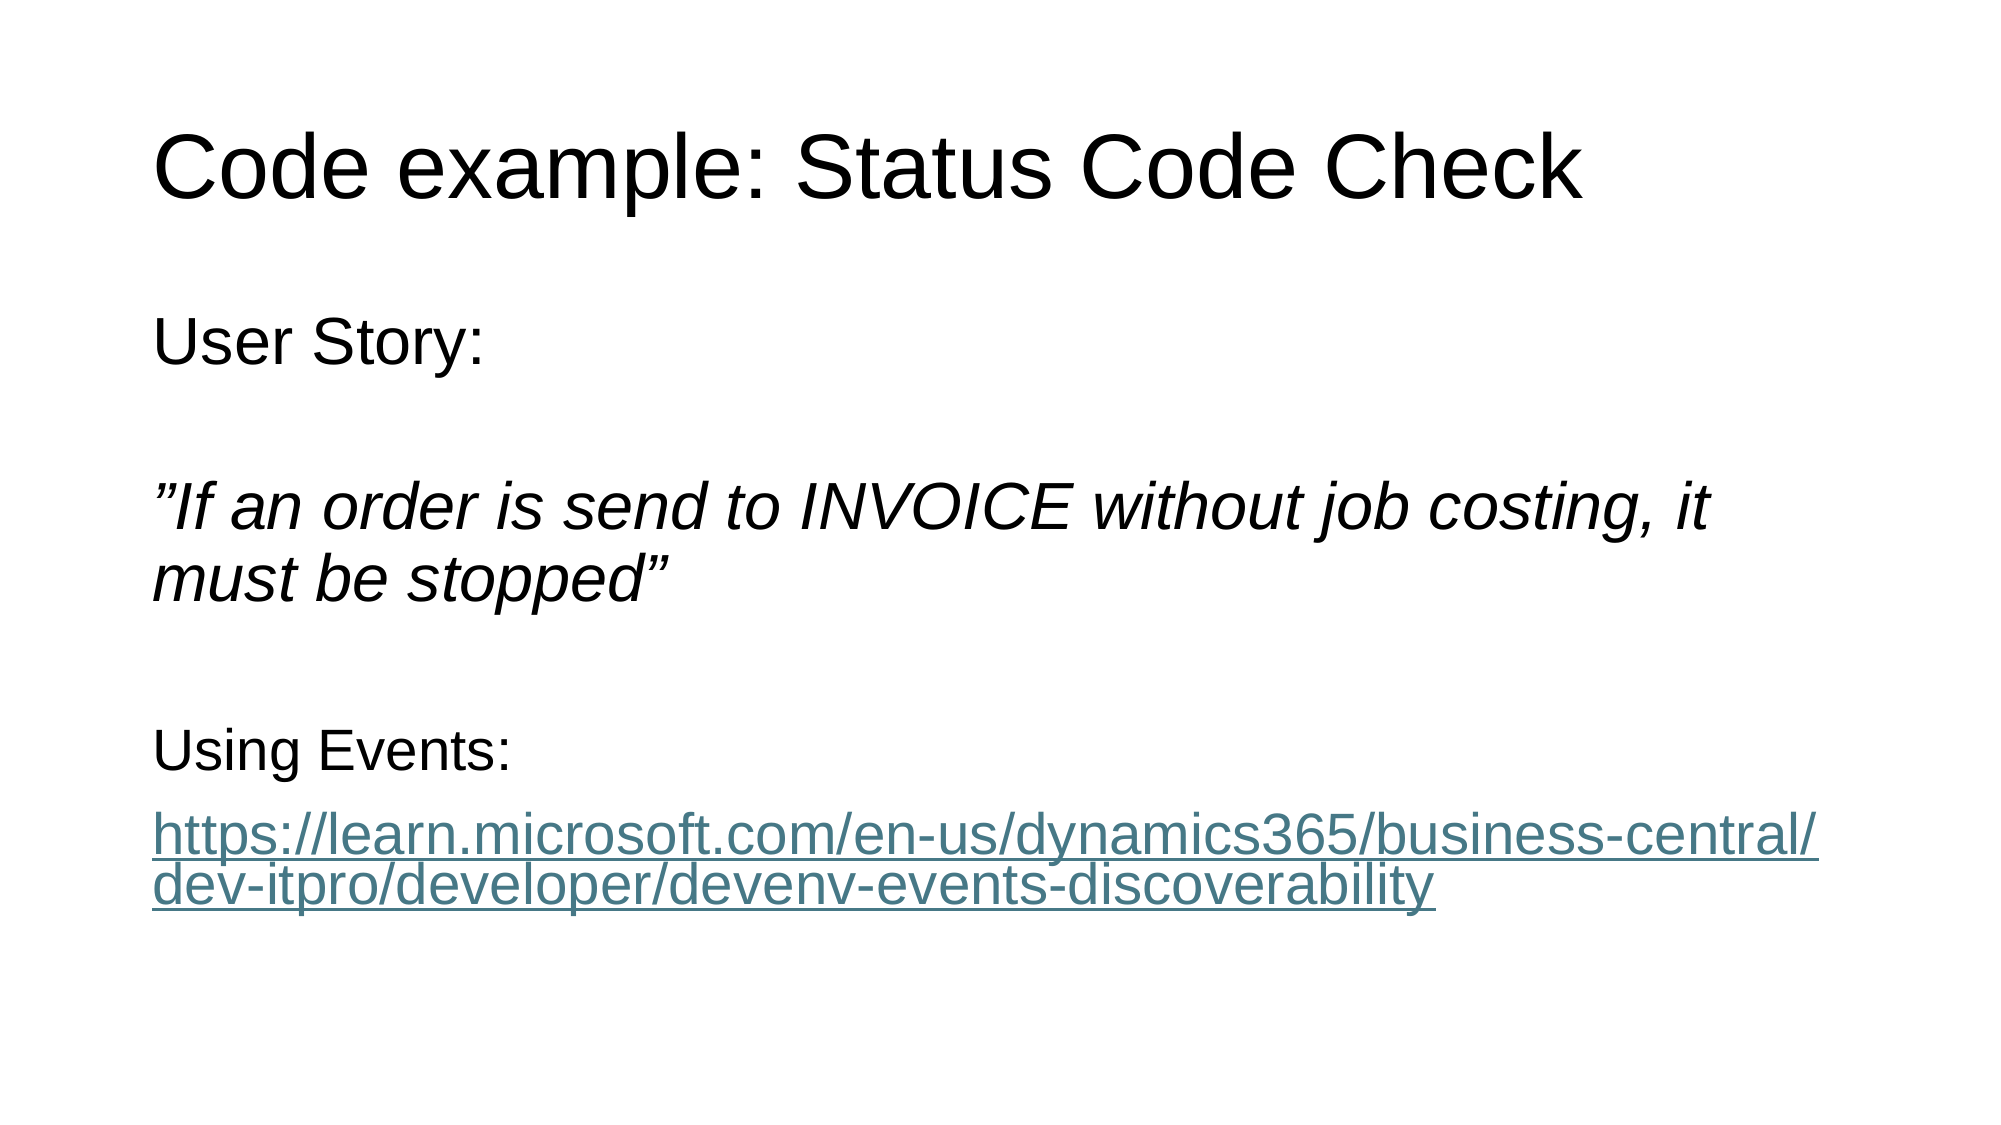

# Code example: Status Code Check
User Story:
”If an order is send to INVOICE without job costing, it must be stopped”

Using Events:
https://learn.microsoft.com/en-us/dynamics365/business-central/dev-itpro/developer/devenv-events-discoverability